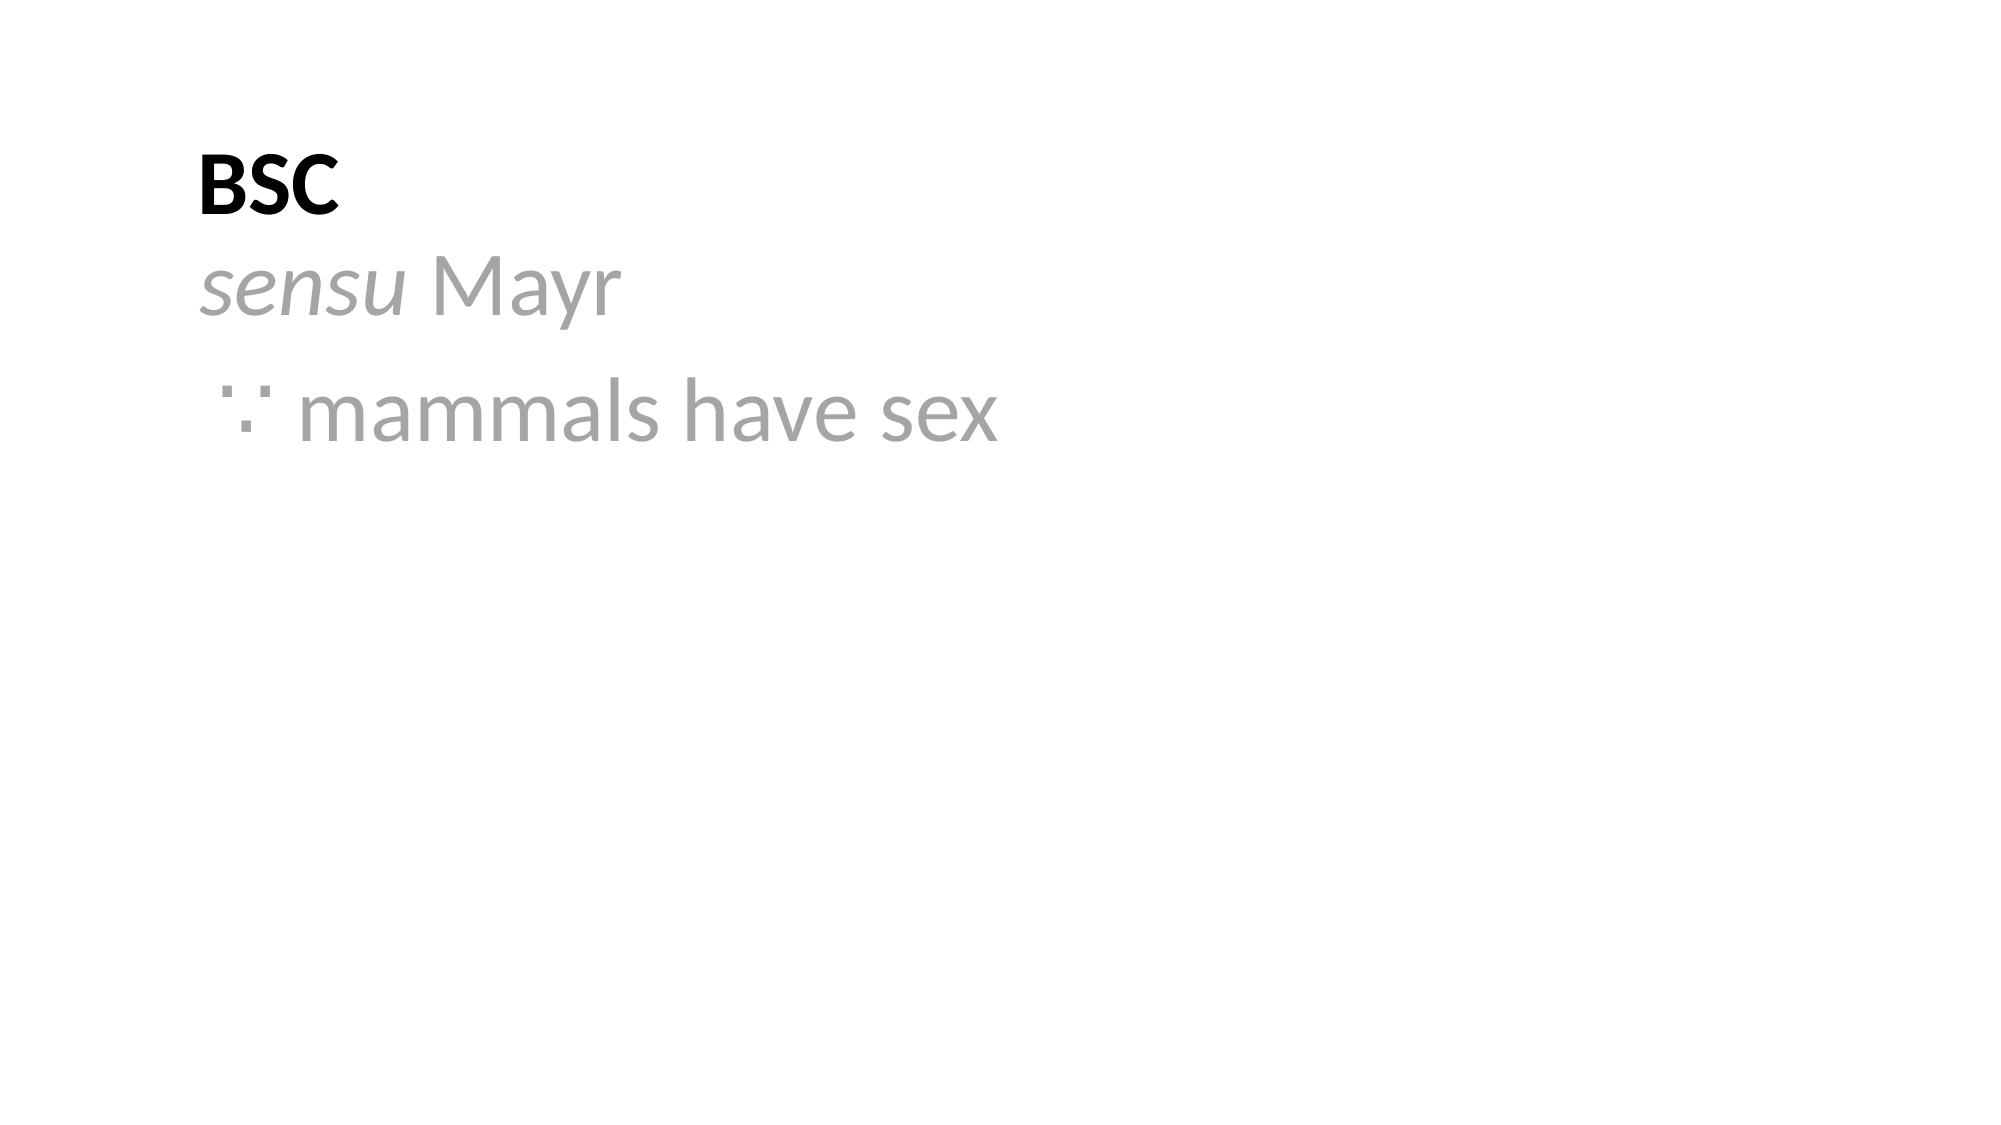

BSC
sensu Mayr
∵ mammals have sex